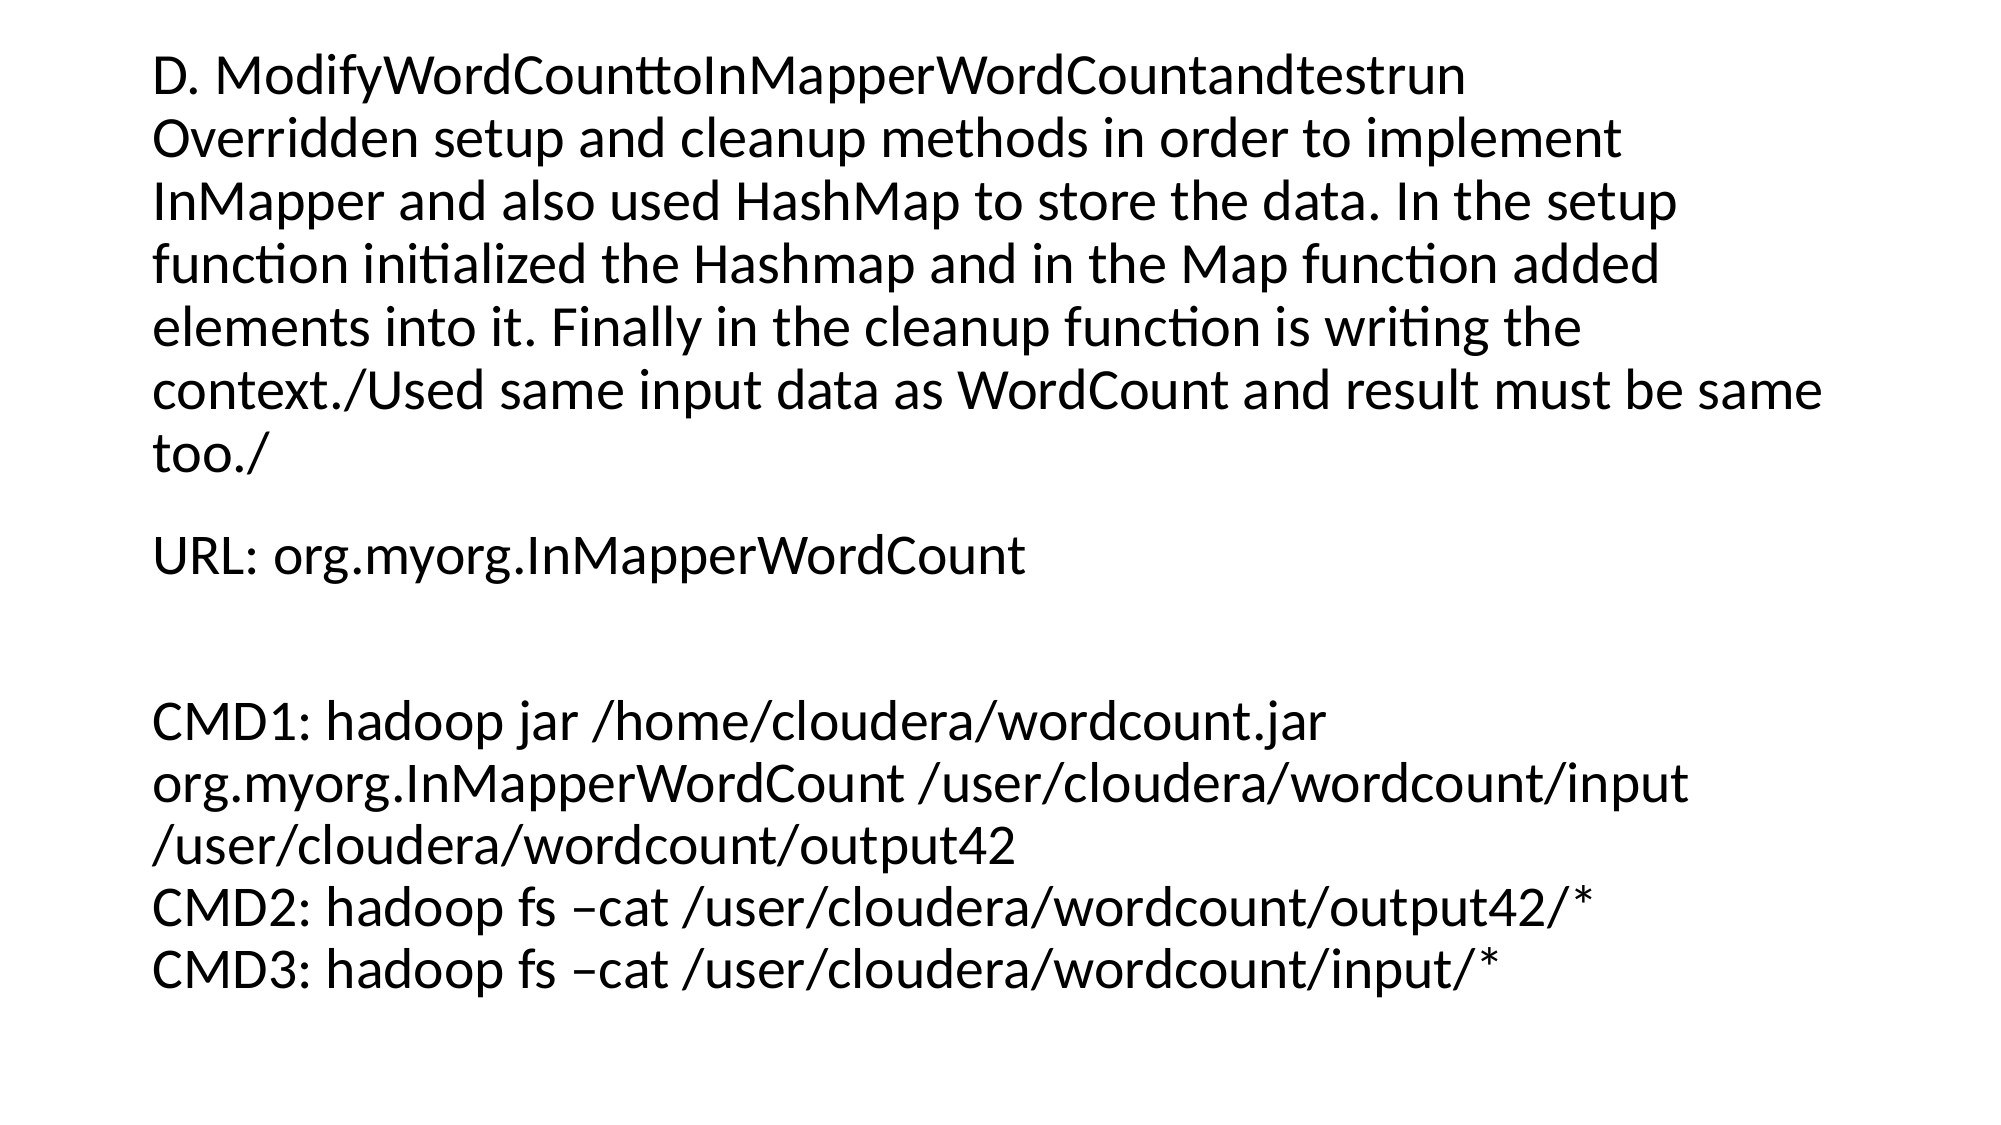

# D. ModifyWordCounttoInMapperWordCountandtestrun Overridden setup and cleanup methods in order to implement InMapper and also used HashMap to store the data. In the setup function initialized the Hashmap and in the Map function added elements into it. Finally in the cleanup function is writing the context./Used same input data as WordCount and result must be same too./
URL: org.myorg.InMapperWordCount

CMD1: hadoop jar /home/cloudera/wordcount.jar org.myorg.InMapperWordCount /user/cloudera/wordcount/input /user/cloudera/wordcount/output42
CMD2: hadoop fs –cat /user/cloudera/wordcount/output42/*
CMD3: hadoop fs –cat /user/cloudera/wordcount/input/*